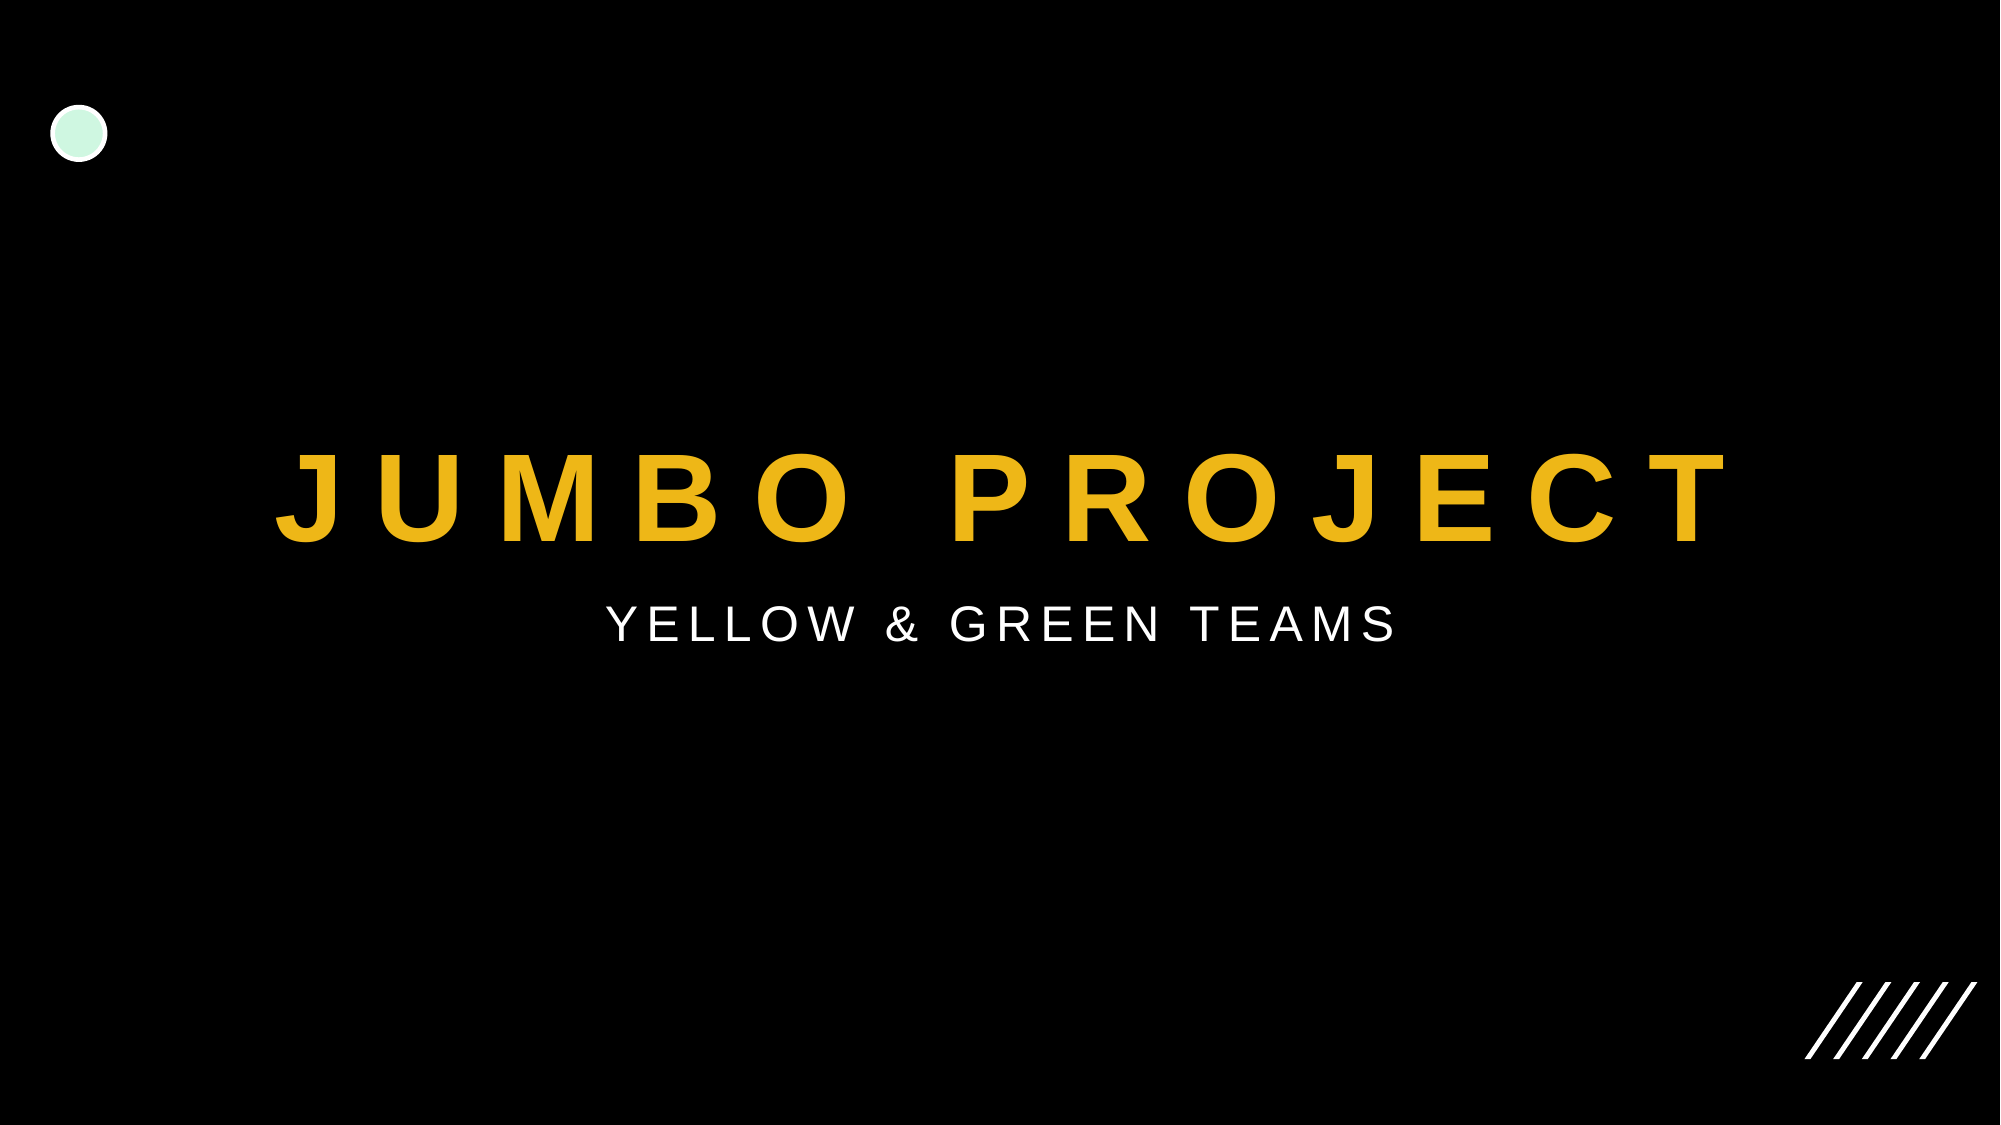

# Jumbo Project
Yellow & Green teams